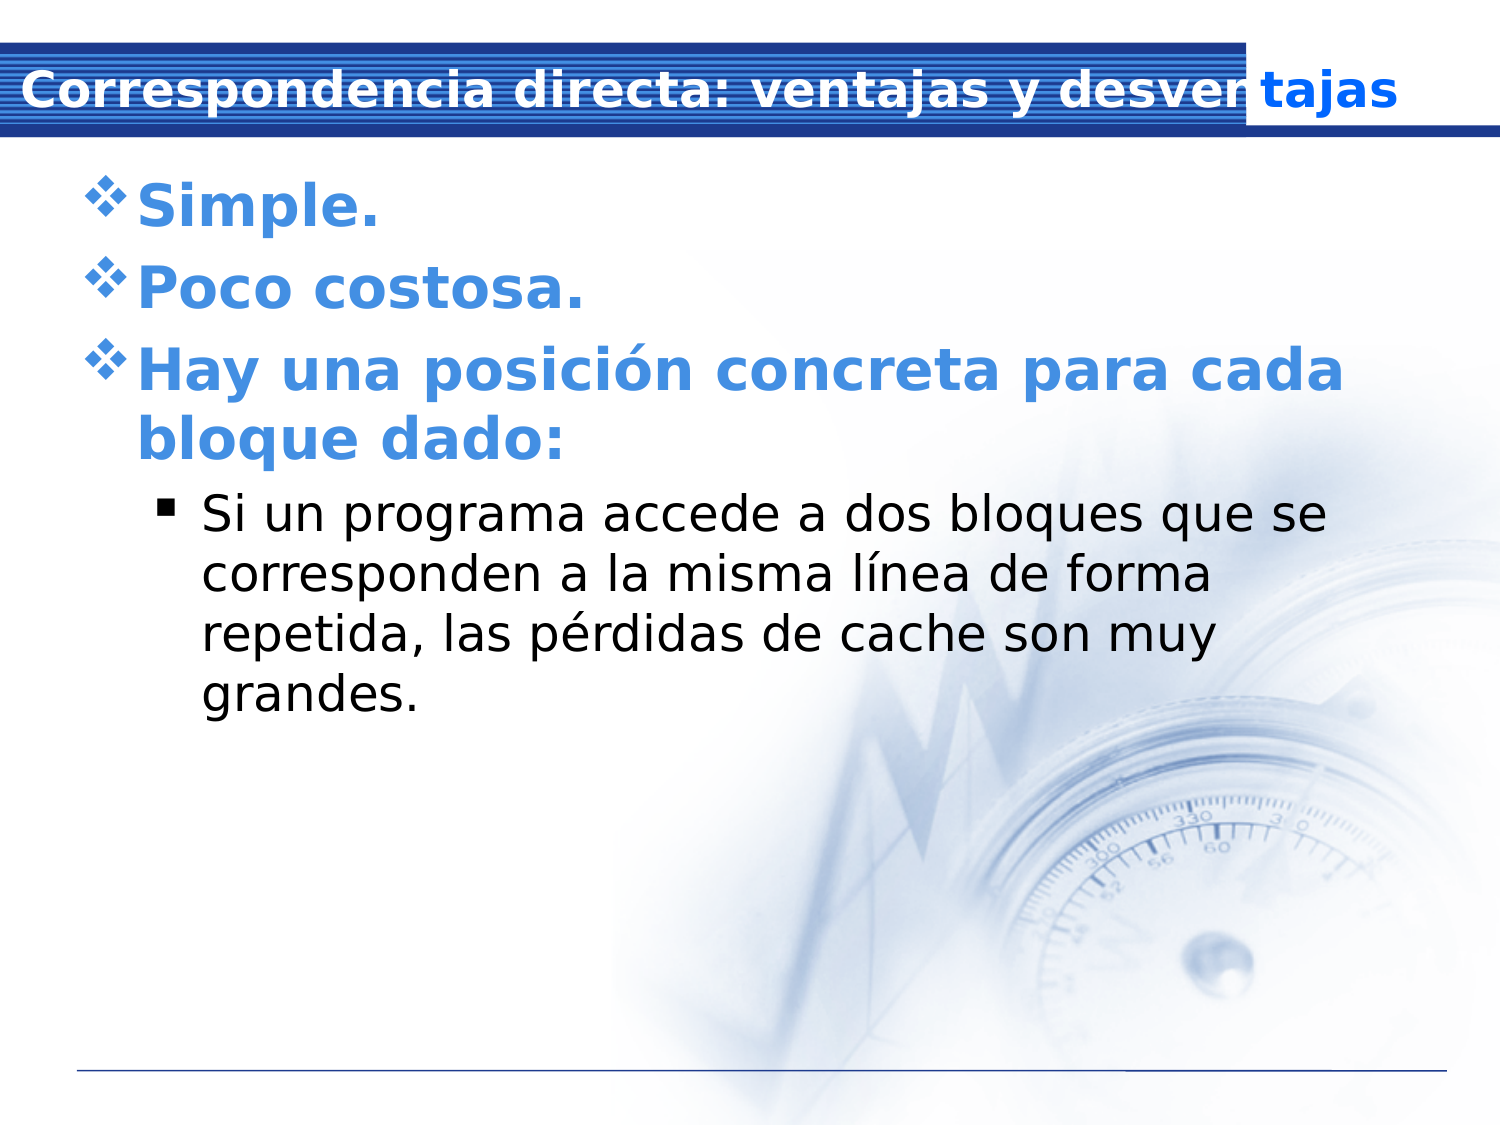

# Correspondencia directa: ventajas y desventajas
Simple.
Poco costosa.
Hay una posición concreta para cada bloque dado:
Si un programa accede a dos bloques que se corresponden a la misma línea de forma repetida, las pérdidas de cache son muy grandes.